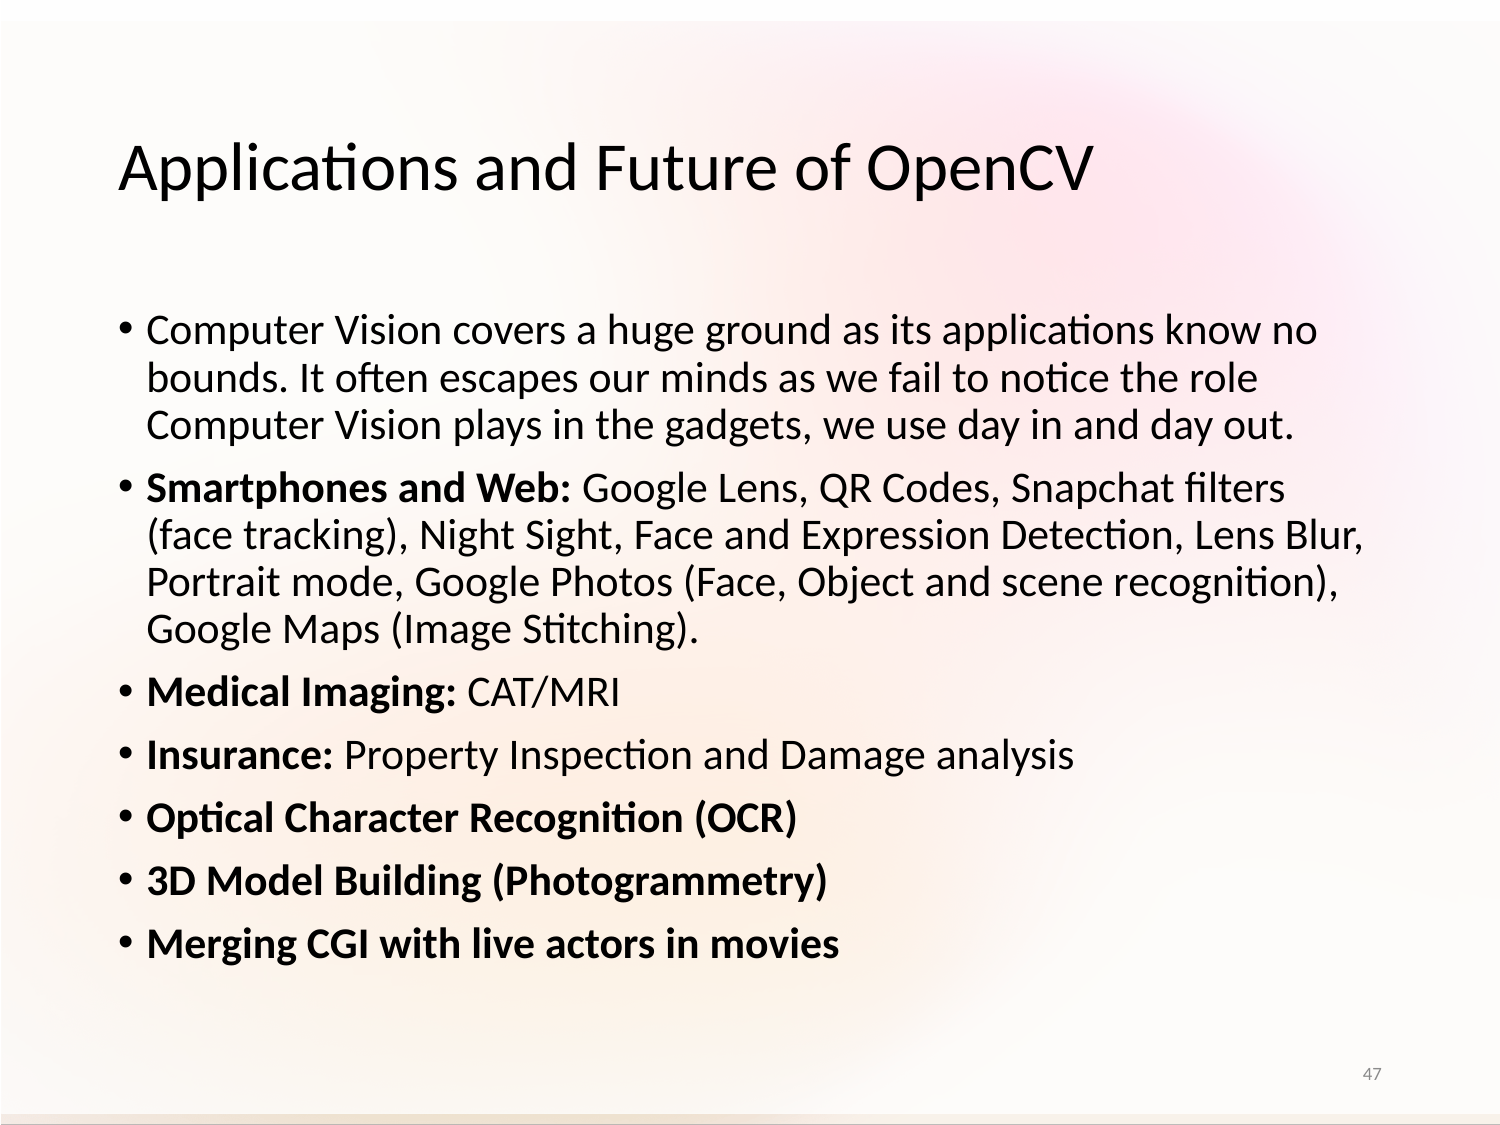

# Applications and Future of OpenCV
Computer Vision covers a huge ground as its applications know no bounds. It often escapes our minds as we fail to notice the role Computer Vision plays in the gadgets, we use day in and day out.
Smartphones and Web: Google Lens, QR Codes, Snapchat filters (face tracking), Night Sight, Face and Expression Detection, Lens Blur, Portrait mode, Google Photos (Face, Object and scene recognition), Google Maps (Image Stitching).
Medical Imaging: CAT/MRI
Insurance: Property Inspection and Damage analysis
Optical Character Recognition (OCR)
3D Model Building (Photogrammetry)
Merging CGI with live actors in movies

47